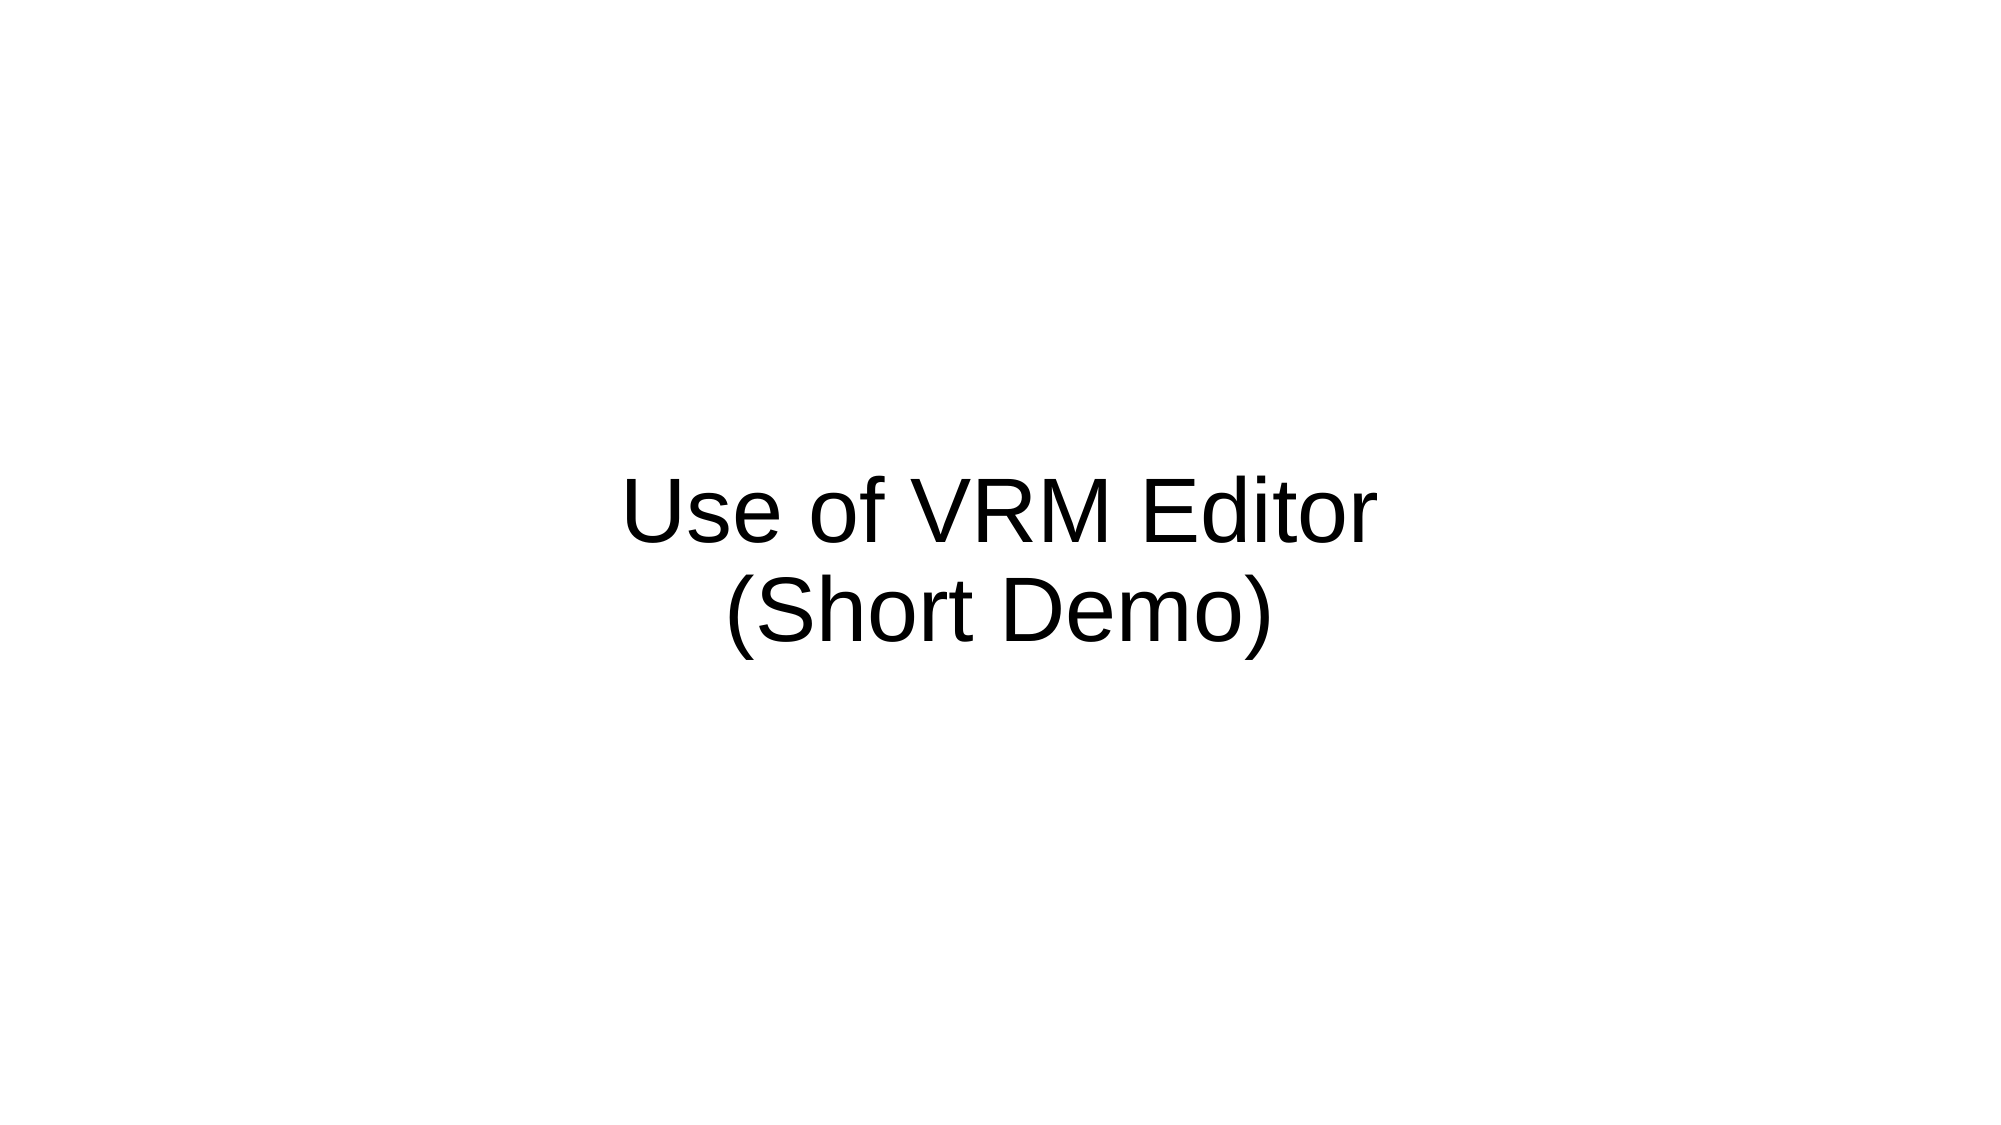

# Use of VRM Editor (Short Demo)